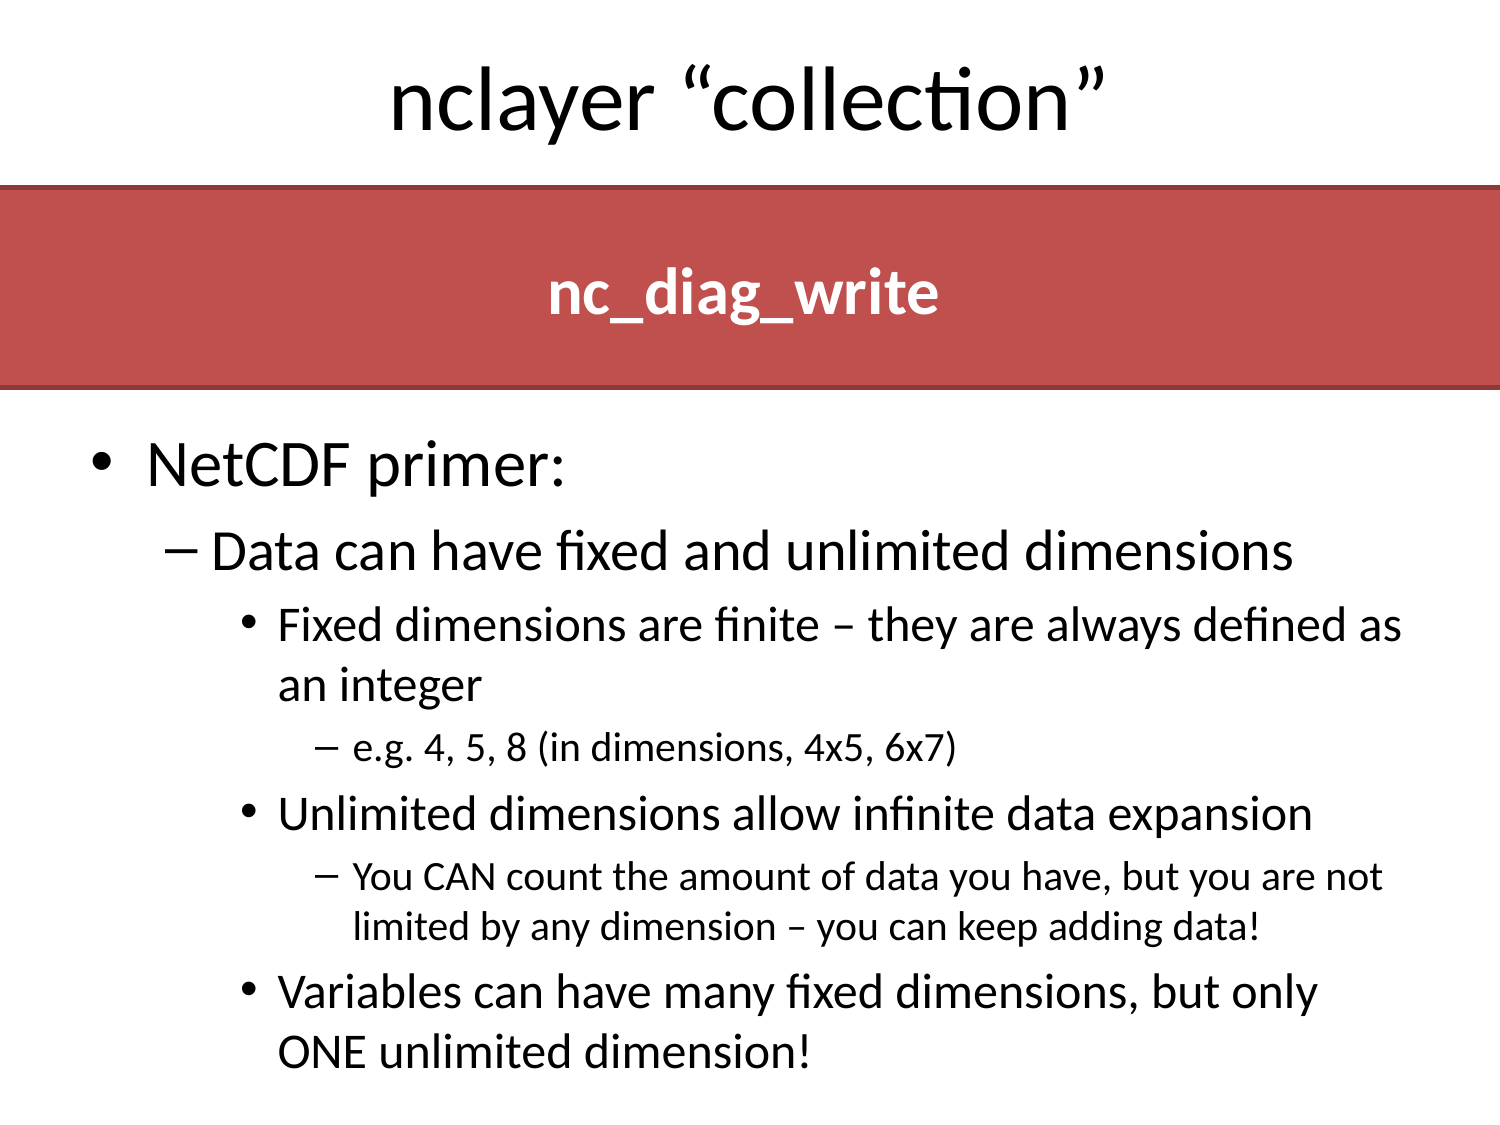

# nclayer “collection”
nc_diag_write
NetCDF primer:
Data can have fixed and unlimited dimensions
Fixed dimensions are finite – they are always defined as an integer
e.g. 4, 5, 8 (in dimensions, 4x5, 6x7)
Unlimited dimensions allow infinite data expansion
You CAN count the amount of data you have, but you are not limited by any dimension – you can keep adding data!
Variables can have many fixed dimensions, but only ONE unlimited dimension!